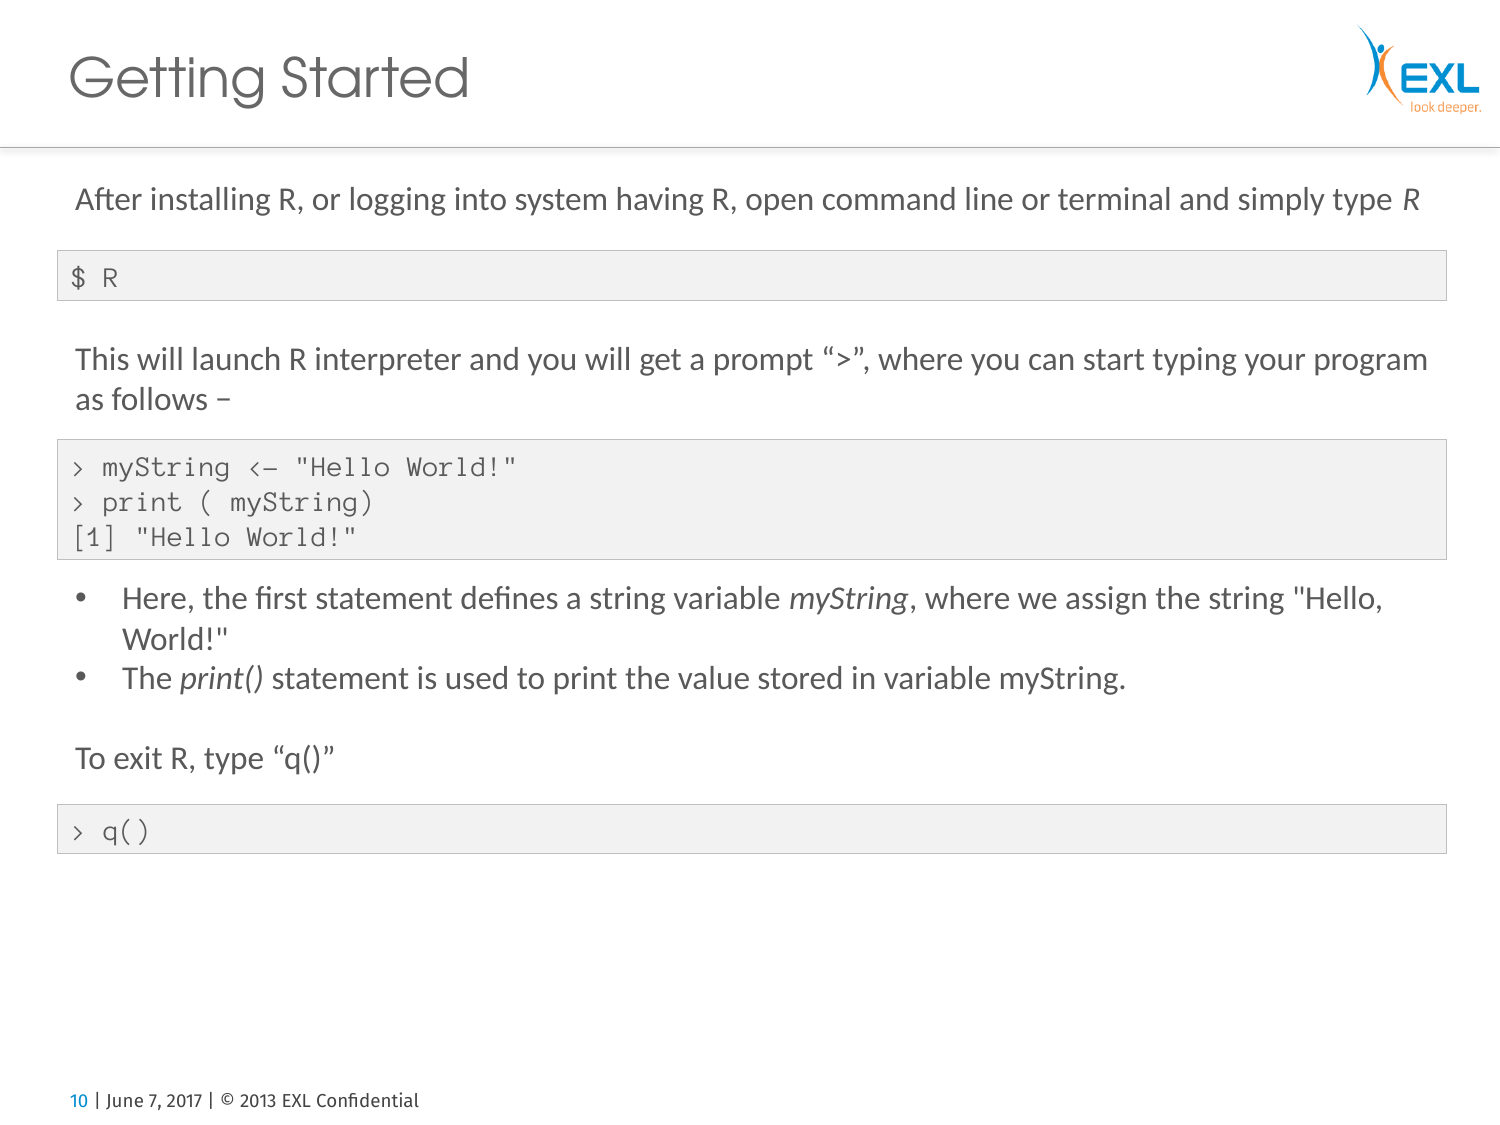

# Getting Started
After installing R, or logging into system having R, open command line or terminal and simply type R

This will launch R interpreter and you will get a prompt “>”, where you can start typing your program as follows −

Here, the first statement defines a string variable myString, where we assign the string "Hello, World!"
The print() statement is used to print the value stored in variable myString.

To exit R, type “q()”

$ R
> myString <- "Hello World!"
> print ( myString)
[1] "Hello World!"
> q()